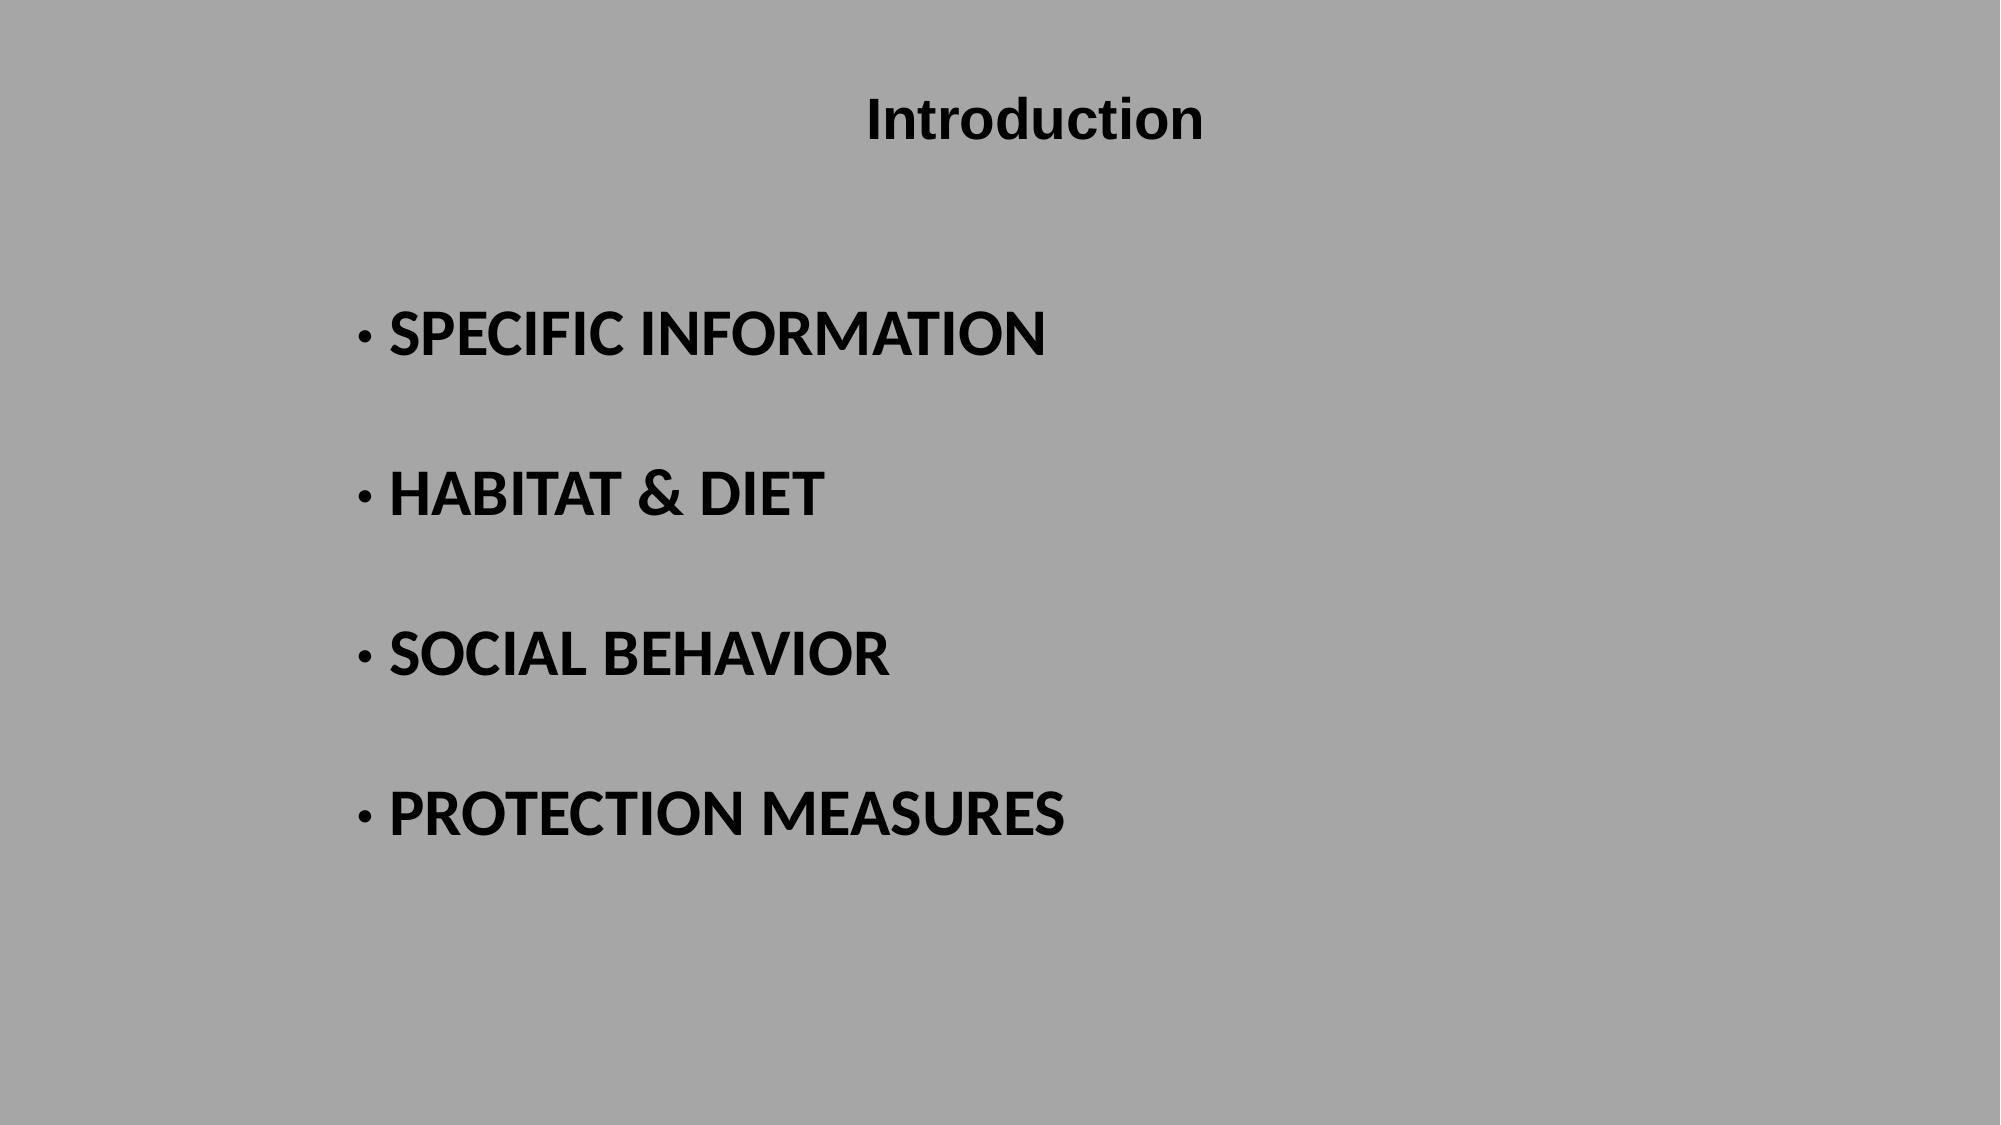

Introduction
· SPECIFIC INFORMATION

· HABITAT & DIET

· SOCIAL BEHAVIOR

· PROTECTION MEASURES